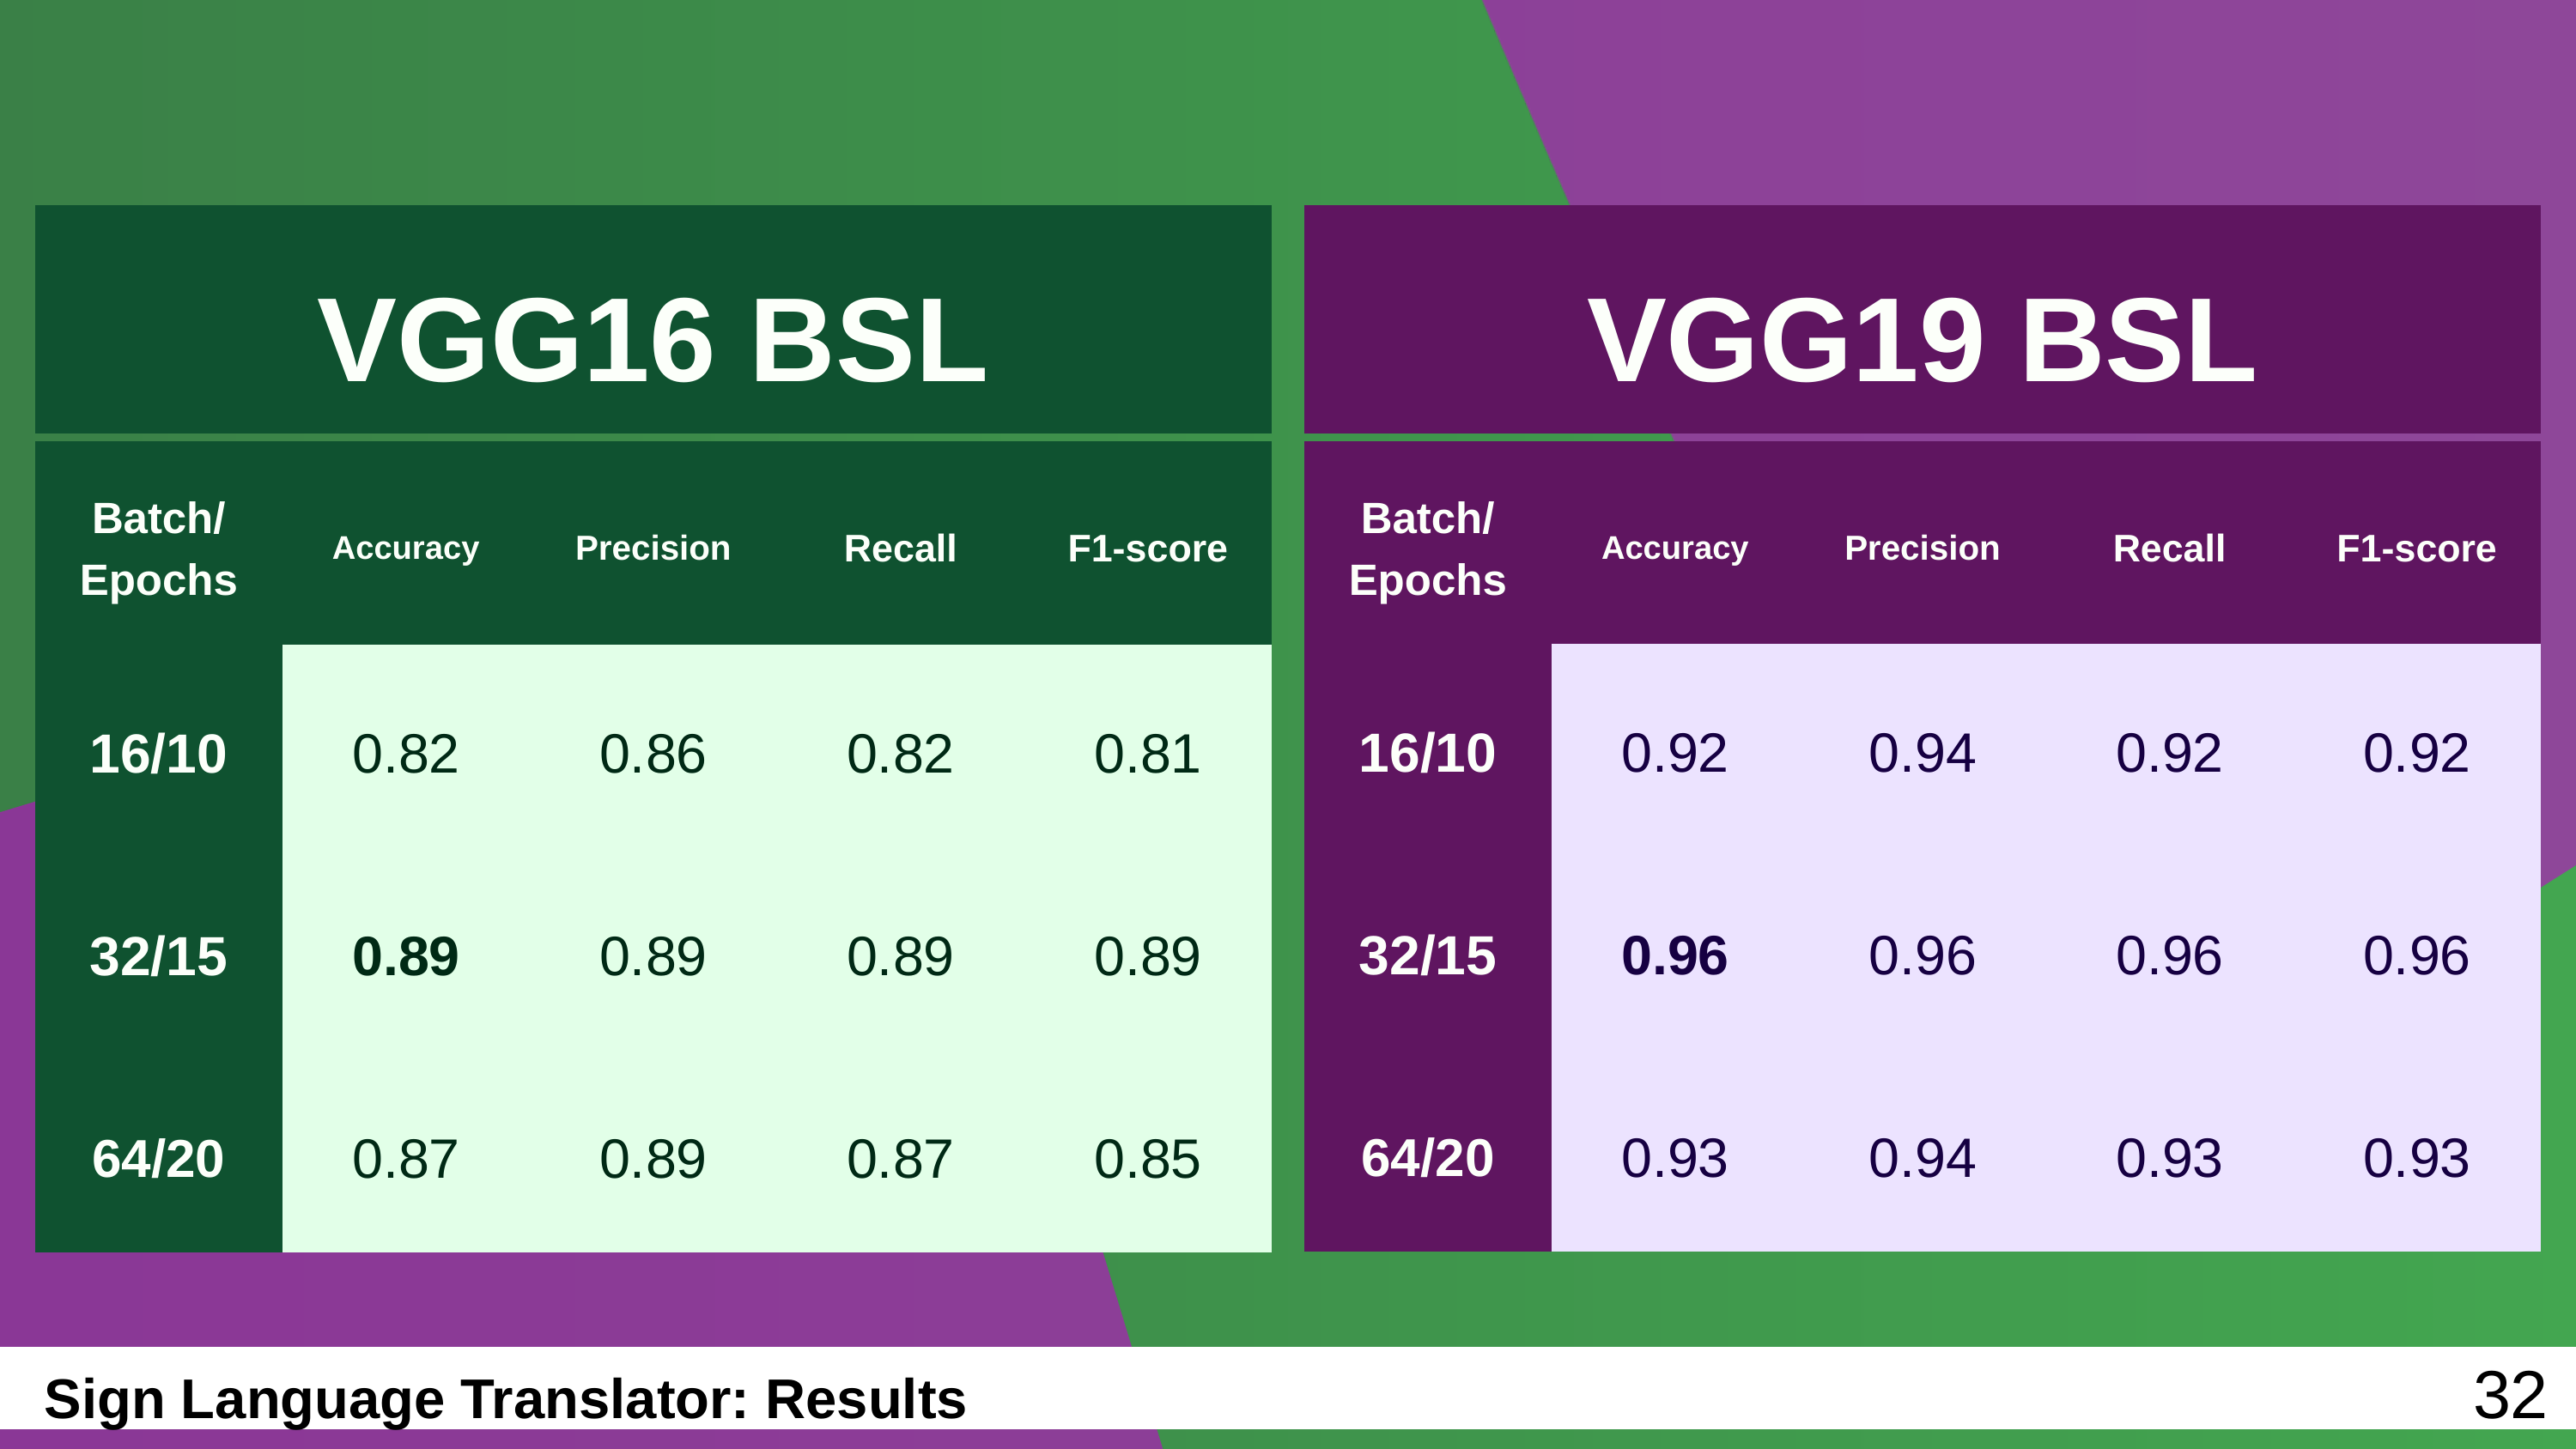

VGG16 BSL

VGG19 BSL
| Batch/ Epochs | Accuracy | Precision | Recall | F1-score |
| --- | --- | --- | --- | --- |
| 16/10 | 0.82 | 0.86 | 0.82 | 0.81 |
| 32/15 | 0.89 | 0.89 | 0.89 | 0.89 |
| 64/20 | 0.87 | 0.89 | 0.87 | 0.85 |
| Batch/ Epochs | Accuracy | Precision | Recall | F1-score |
| --- | --- | --- | --- | --- |
| 16/10 | 0.92 | 0.94 | 0.92 | 0.92 |
| 32/15 | 0.96 | 0.96 | 0.96 | 0.96 |
| 64/20 | 0.93 | 0.94 | 0.93 | 0.93 |

32

Sign Language Translator: Results